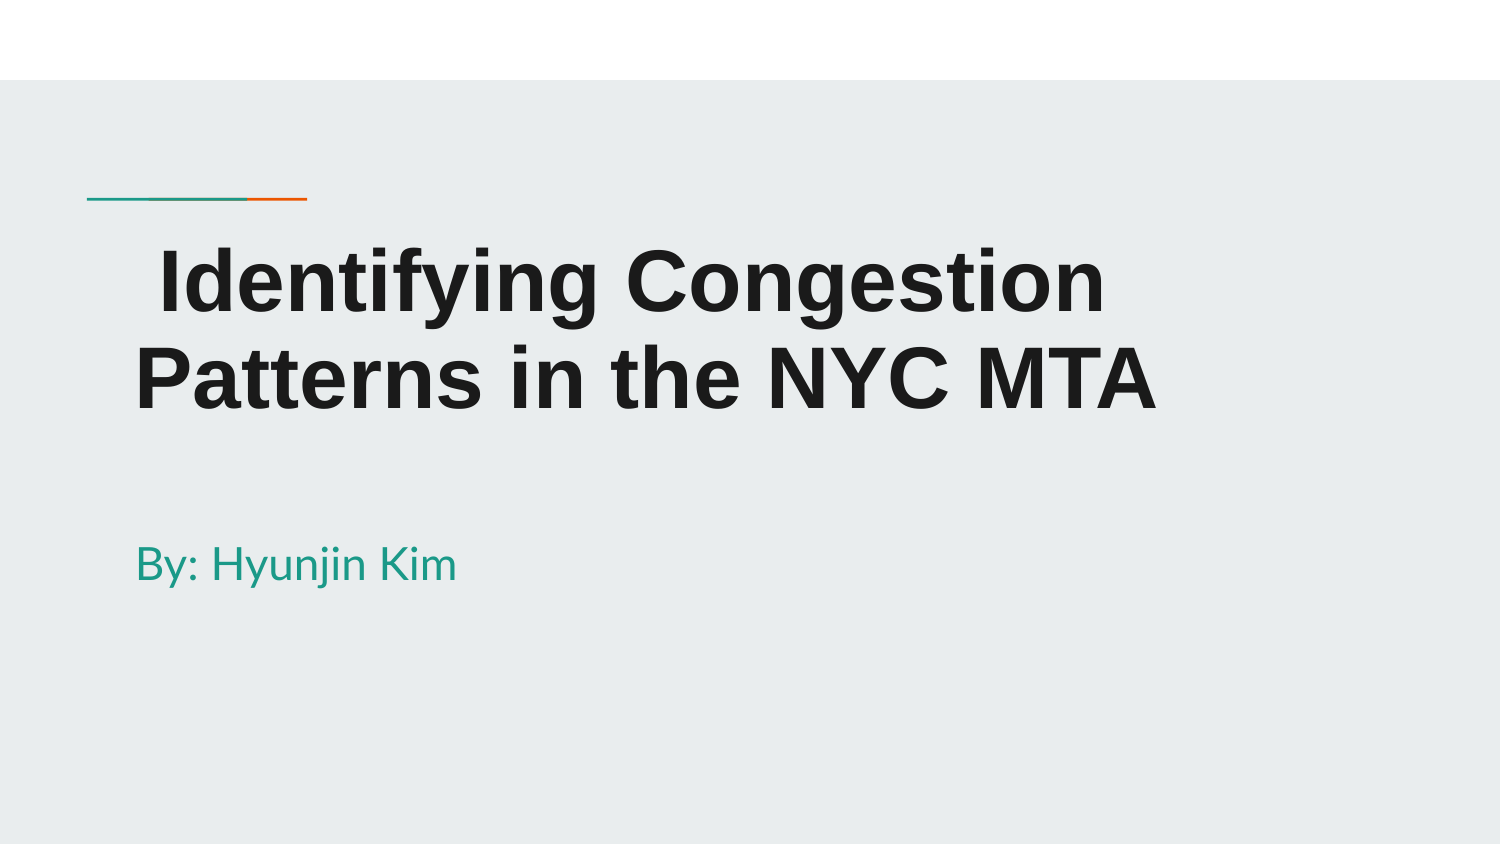

# Identifying Congestion Patterns in the NYC MTA
By: Hyunjin Kim